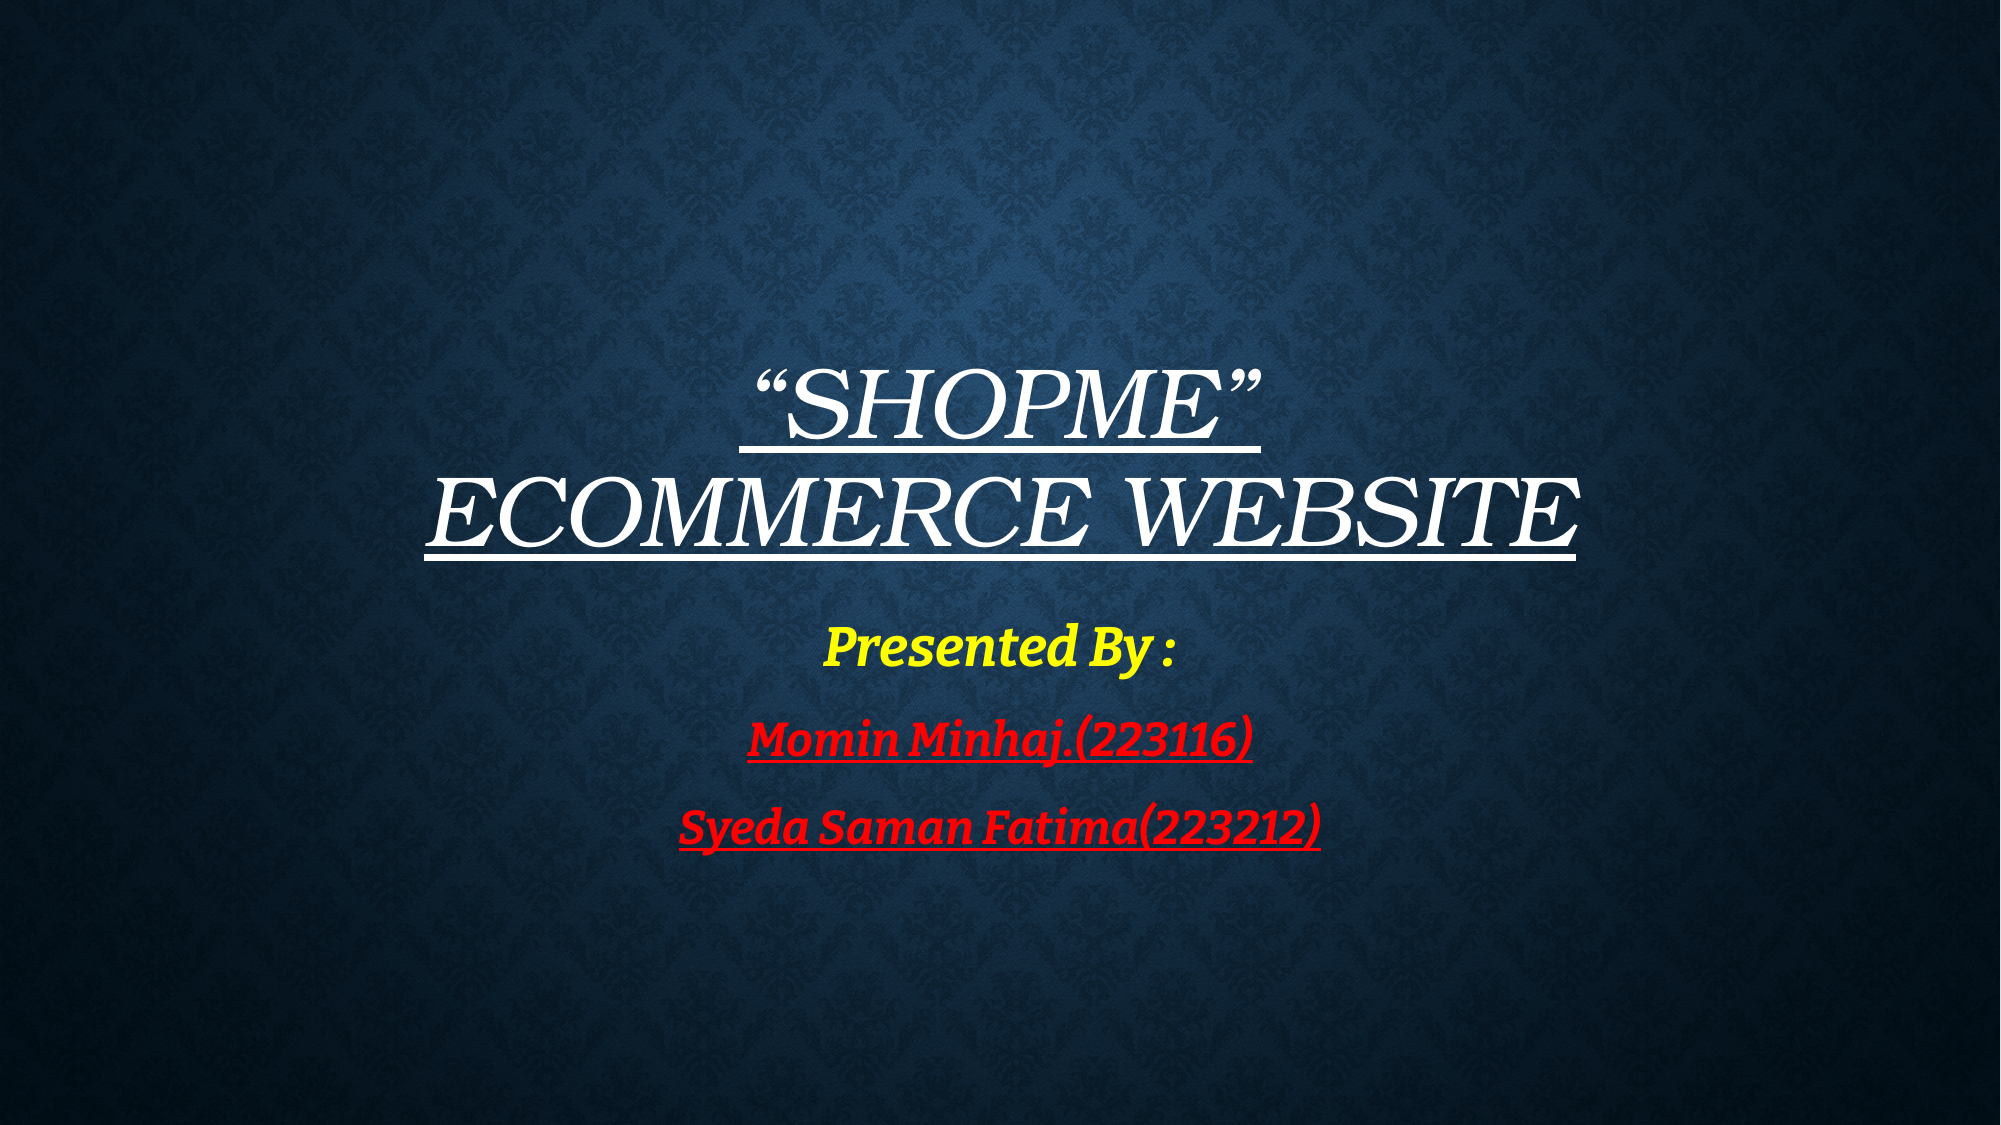

# “ShopmE” ECOMMERCE website
Presented By :
Momin Minhaj.(223116)
Syeda Saman Fatima(223212)